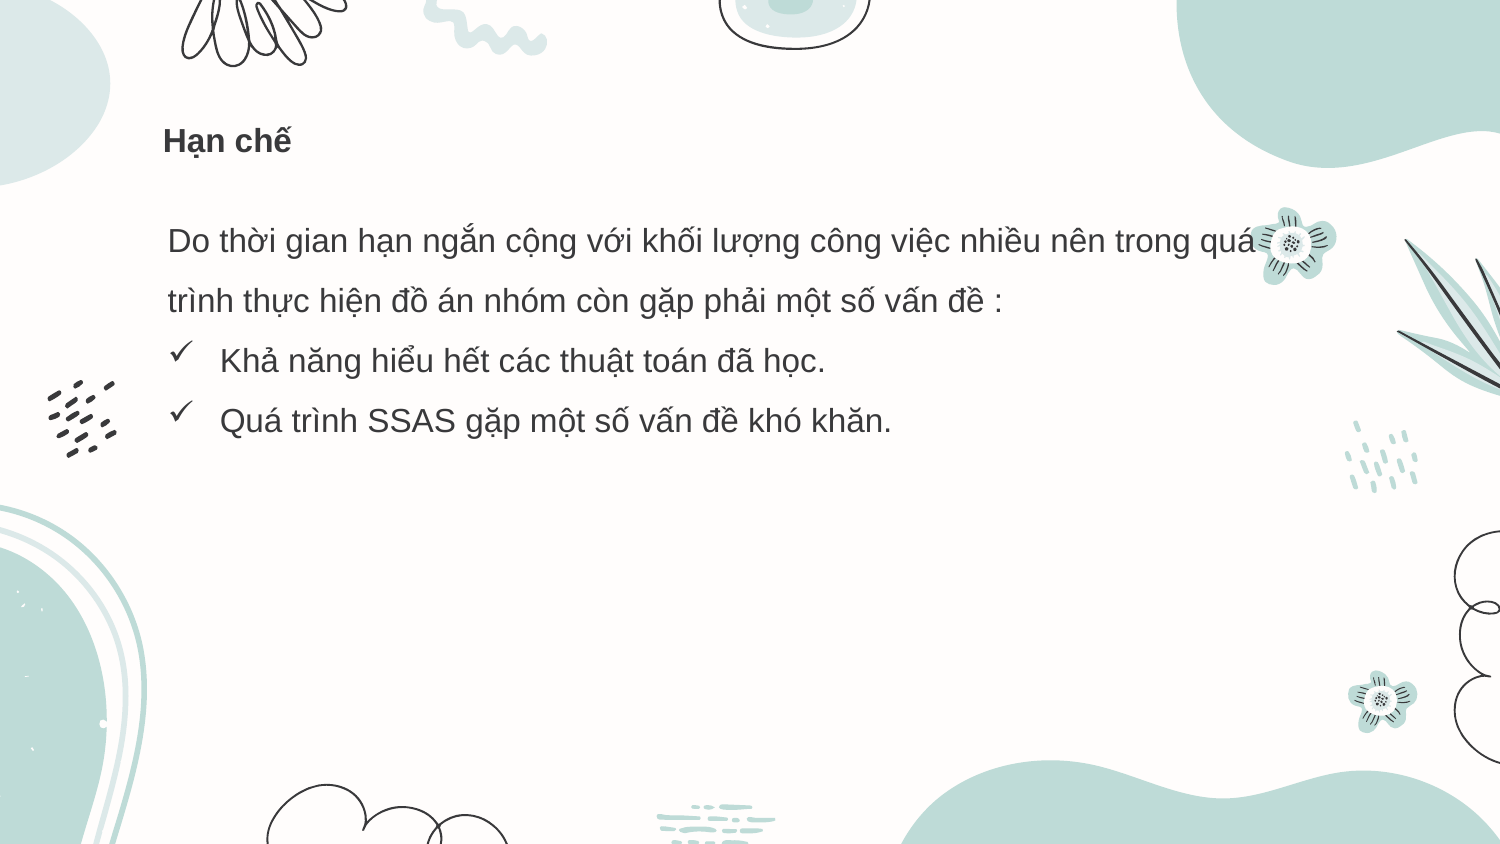

Hạn chế
Do thời gian hạn ngắn cộng với khối lượng công việc nhiều nên trong quá trình thực hiện đồ án nhóm còn gặp phải một số vấn đề :
Khả năng hiểu hết các thuật toán đã học.
Quá trình SSAS gặp một số vấn đề khó khăn.